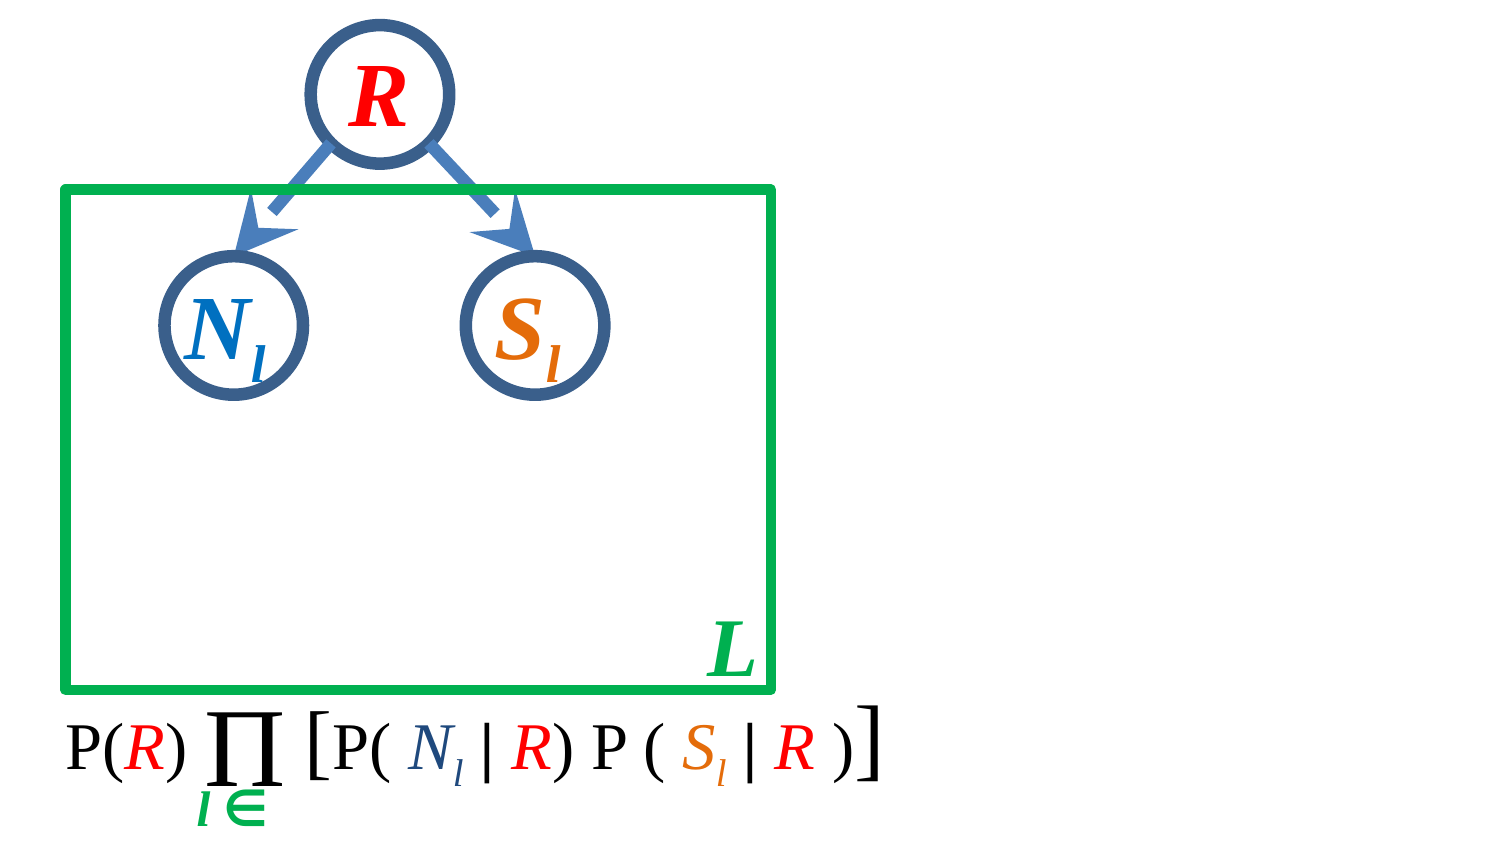

R

Nl
Sl
L
Π
 P(R)       [P( Nl | R) P ( Sl | R )]
 l ∈ L